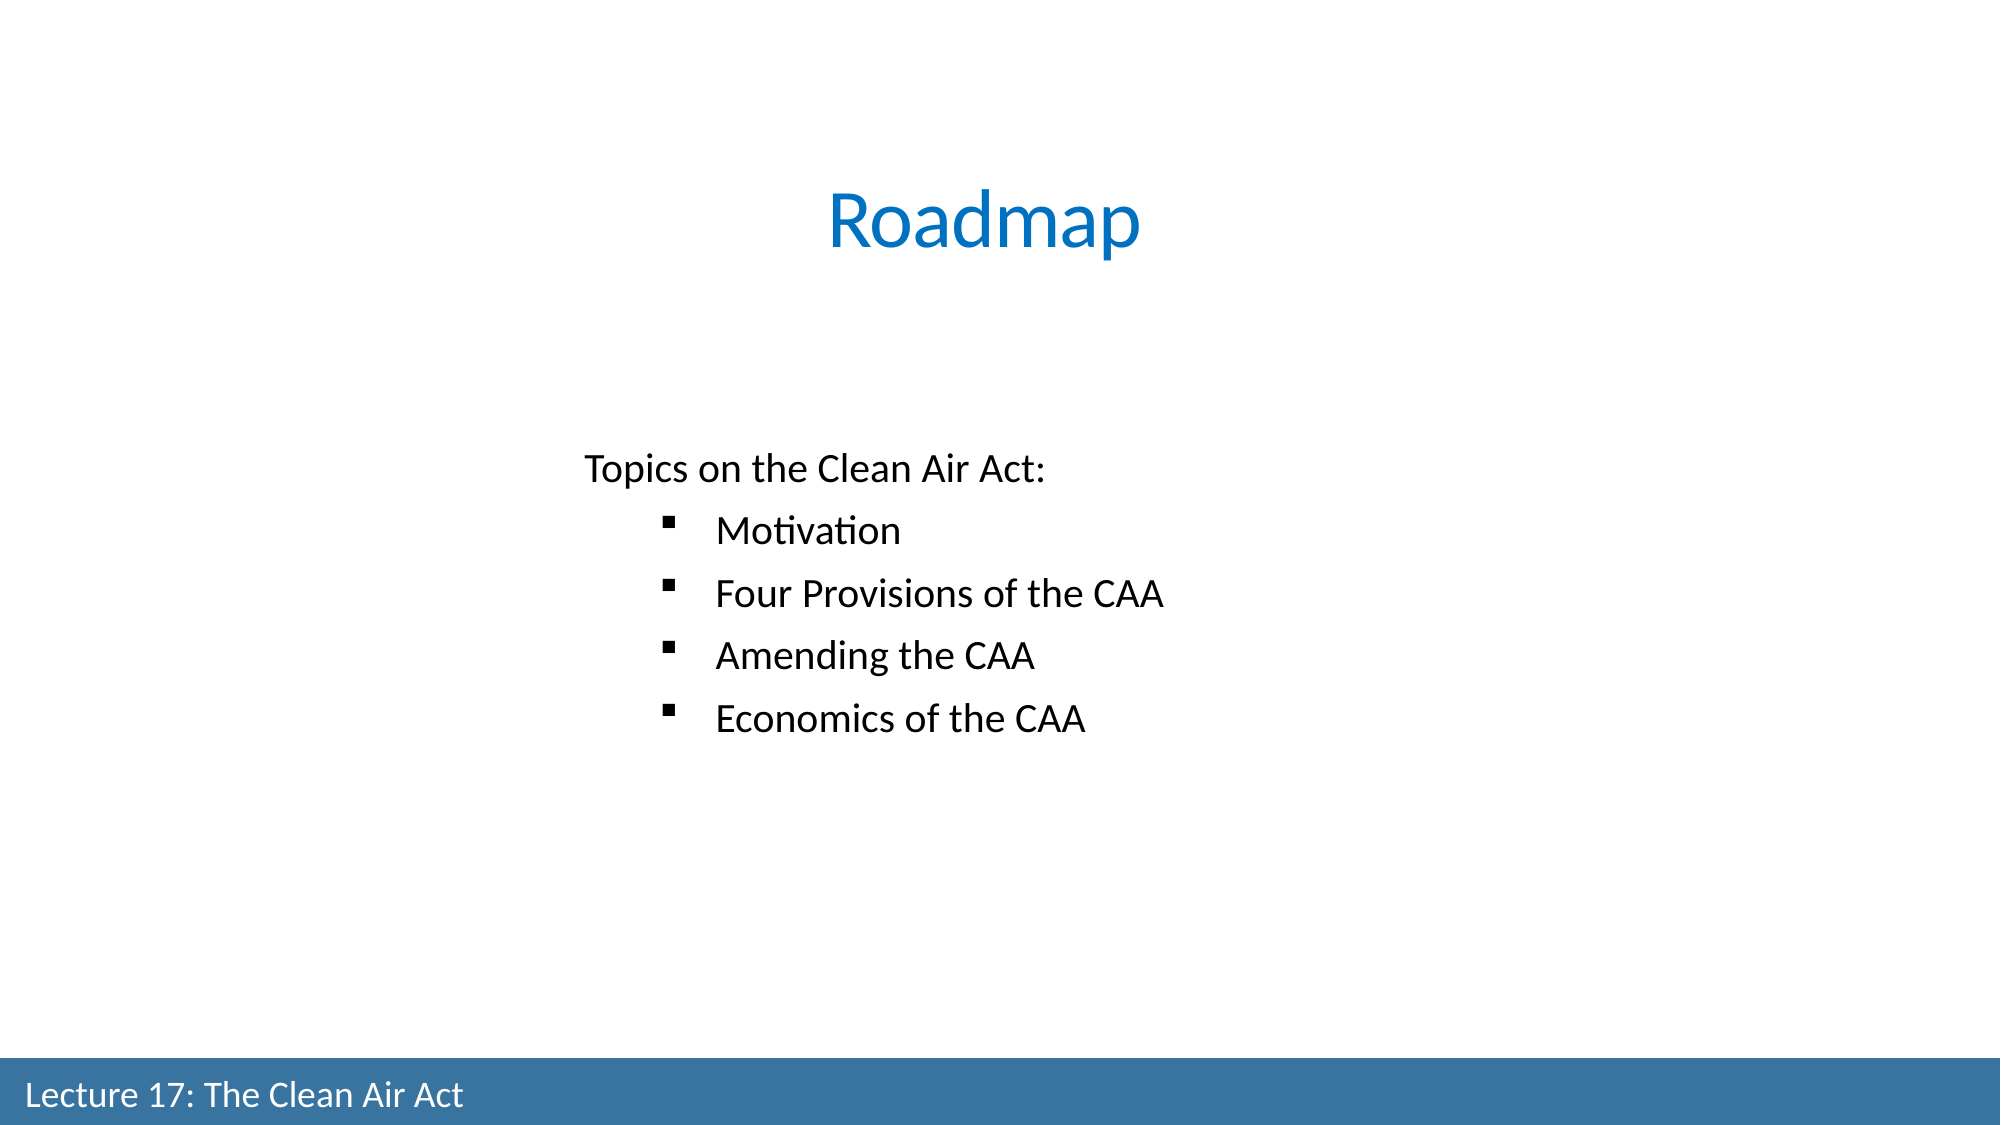

Roadmap
Topics on the Clean Air Act:
Motivation
Four Provisions of the CAA
Amending the CAA
Economics of the CAA